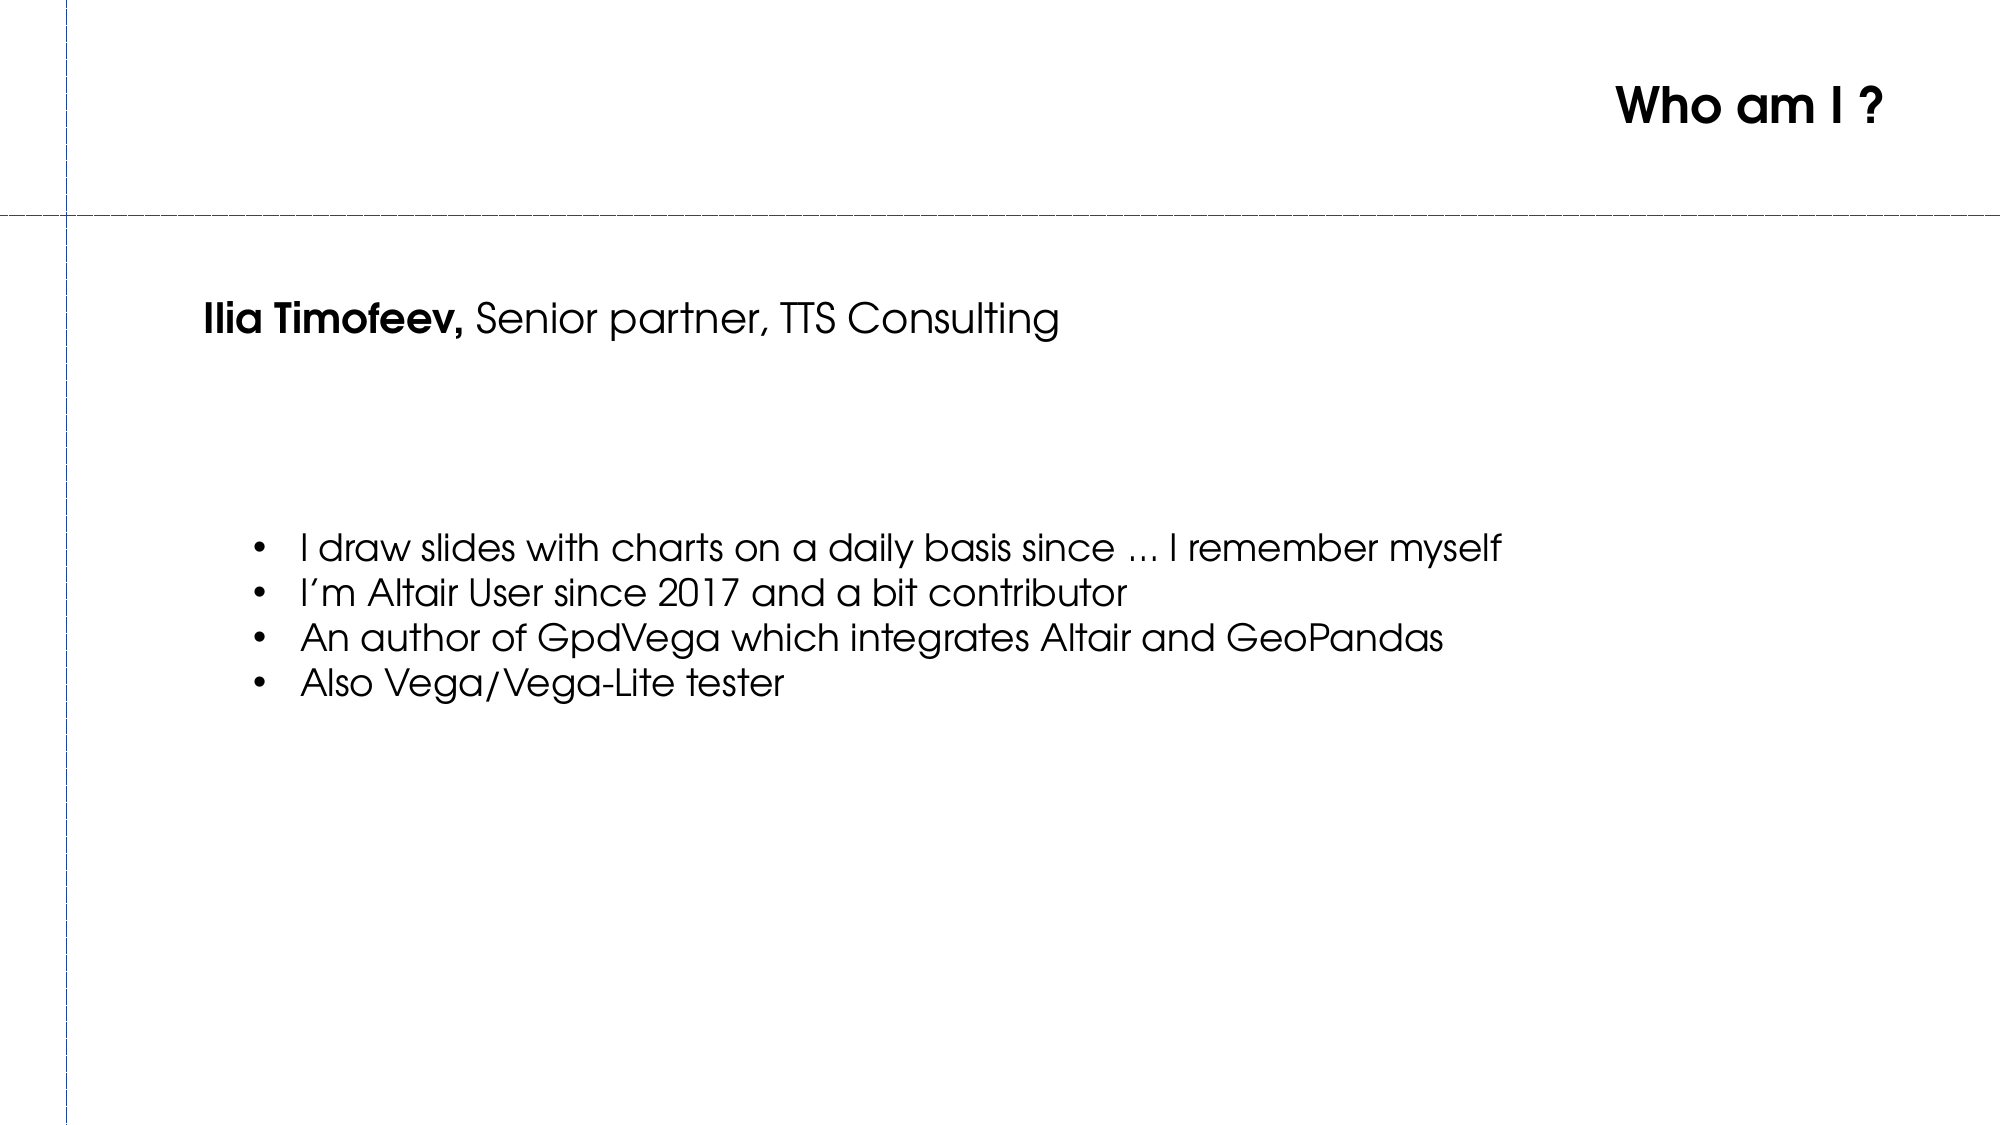

Who am I ?

Ilia Timofeev, Senior partner, TTS Consulting

I draw slides with charts on a daily basis since … I remember myself
I’m Altair User since 2017 and a bit contributor
An author of GpdVega which integrates Altair and GeoPandas
Also Vega/Vega-Lite tester